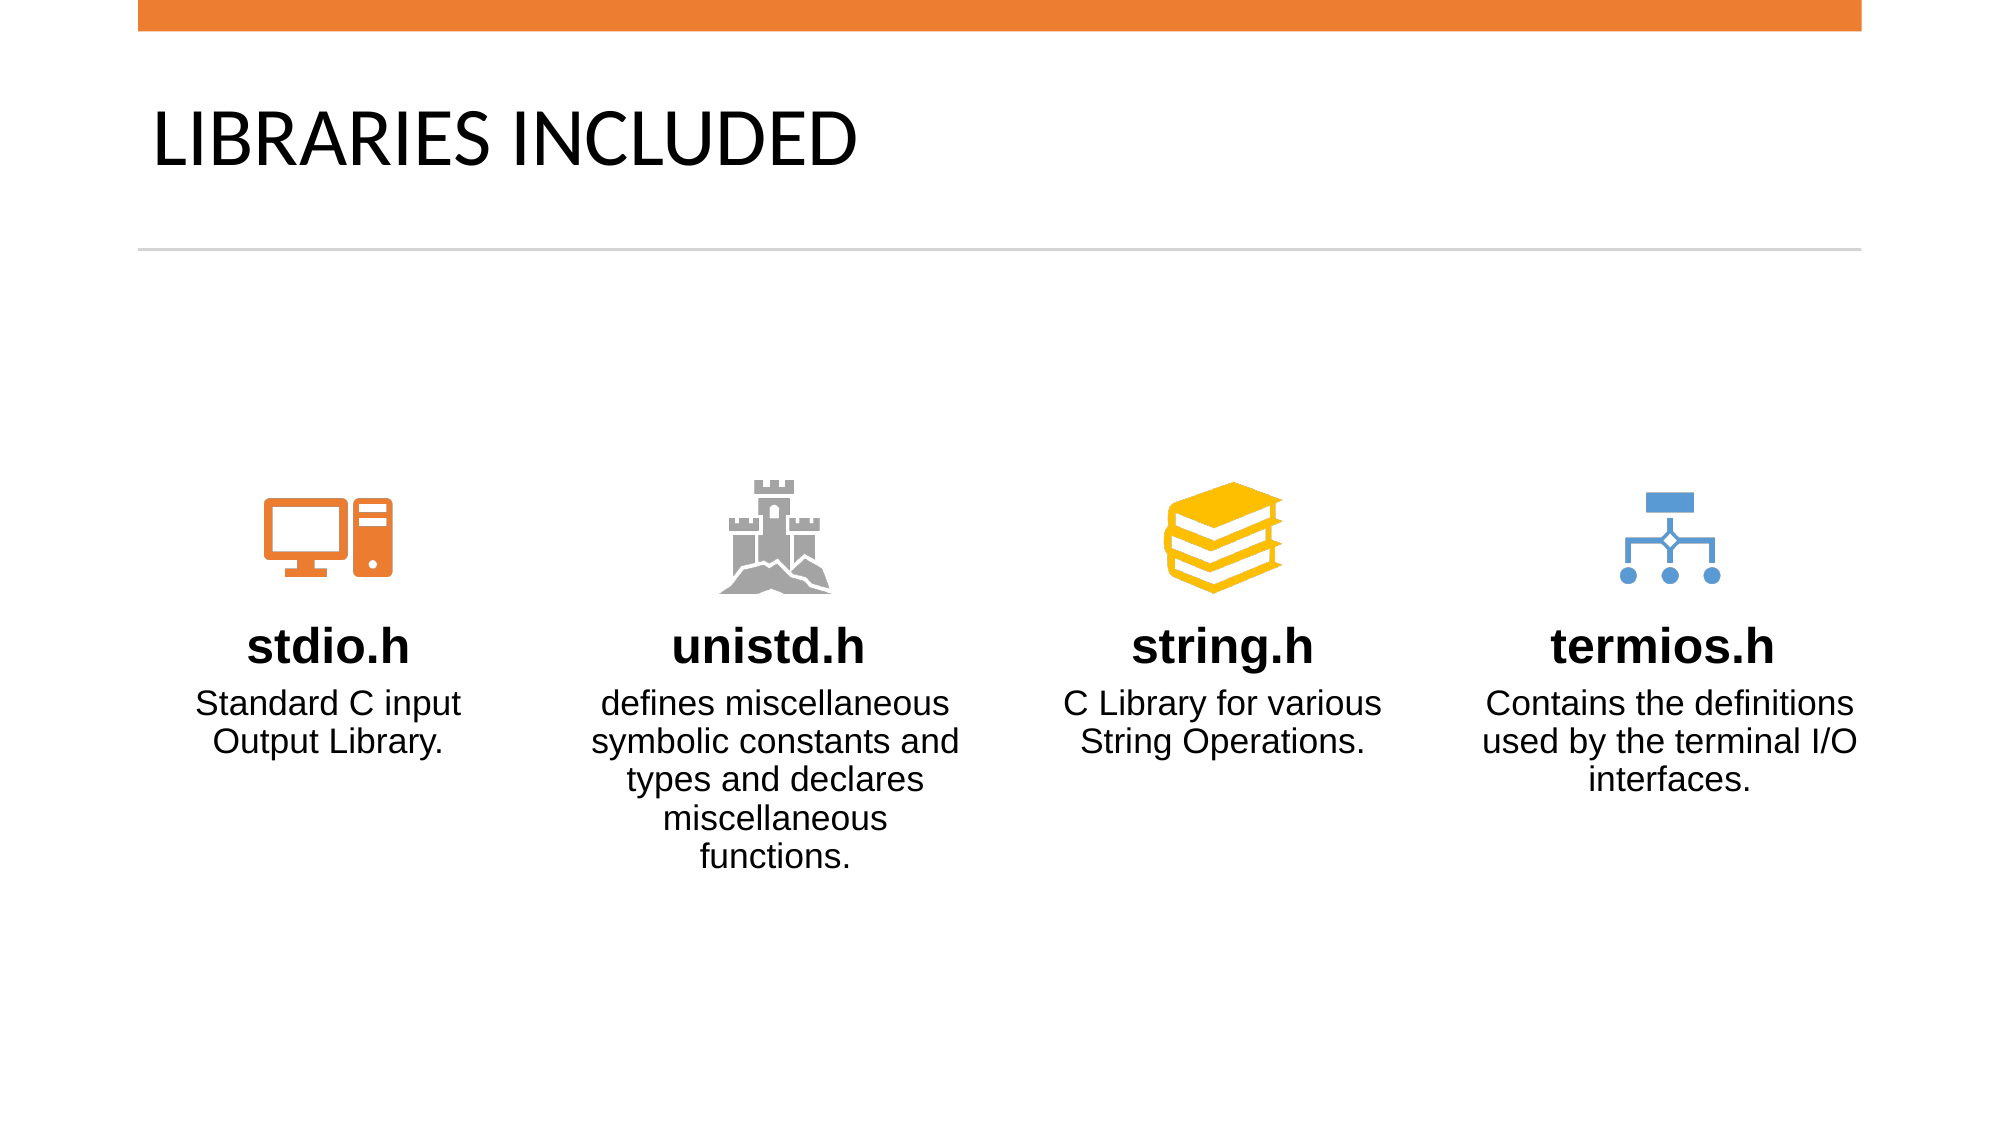

LIBRARIES INCLUDED

stdio.h
Standard C input Output Library.
unistd.h
defines miscellaneous symbolic constants and types and declares miscellaneous functions.
string.h
C Library for various String Operations.
termios.h
Contains the definitions used by the terminal I/O interfaces.